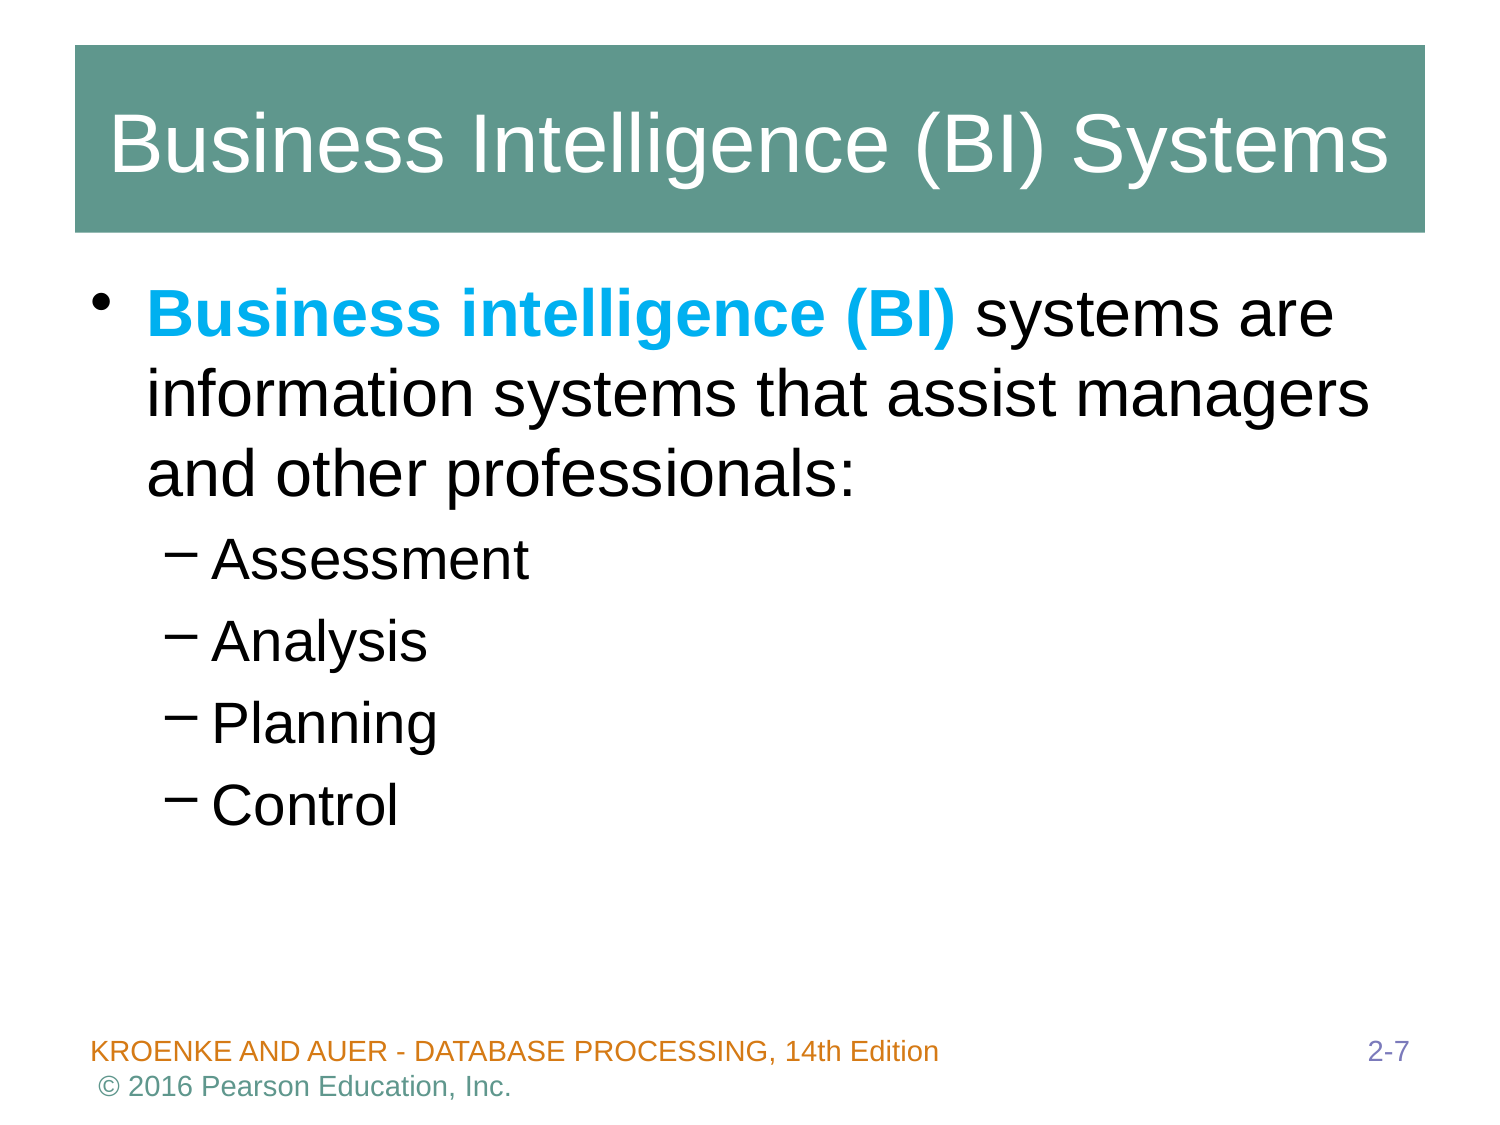

# Business Intelligence (BI) Systems
Business intelligence (BI) systems are information systems that assist managers and other professionals:
Assessment
Analysis
Planning
Control
2-7

KROENKE AND AUER - DATABASE PROCESSING, 14th Edition  © 2016 Pearson Education, Inc.